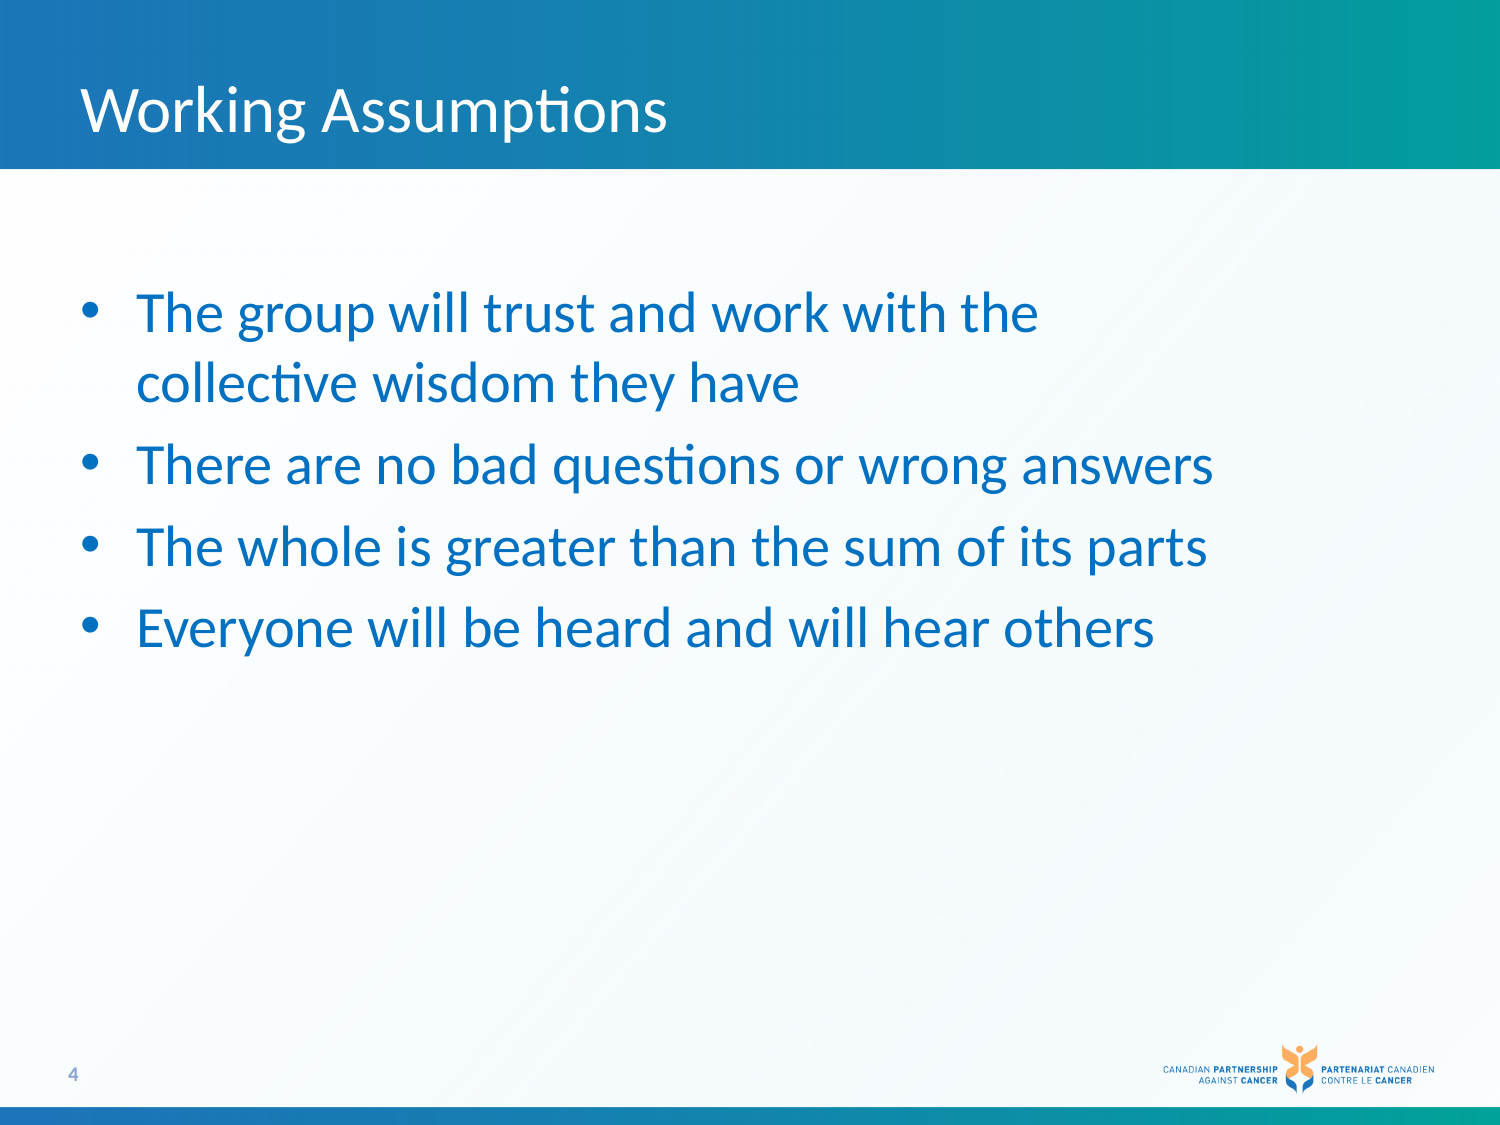

# Working Assumptions
The group will trust and work with the collective wisdom they have ​
There are no bad questions or wrong answers ​
The whole is greater than the sum of its parts ​
Everyone will be heard and will hear others

4